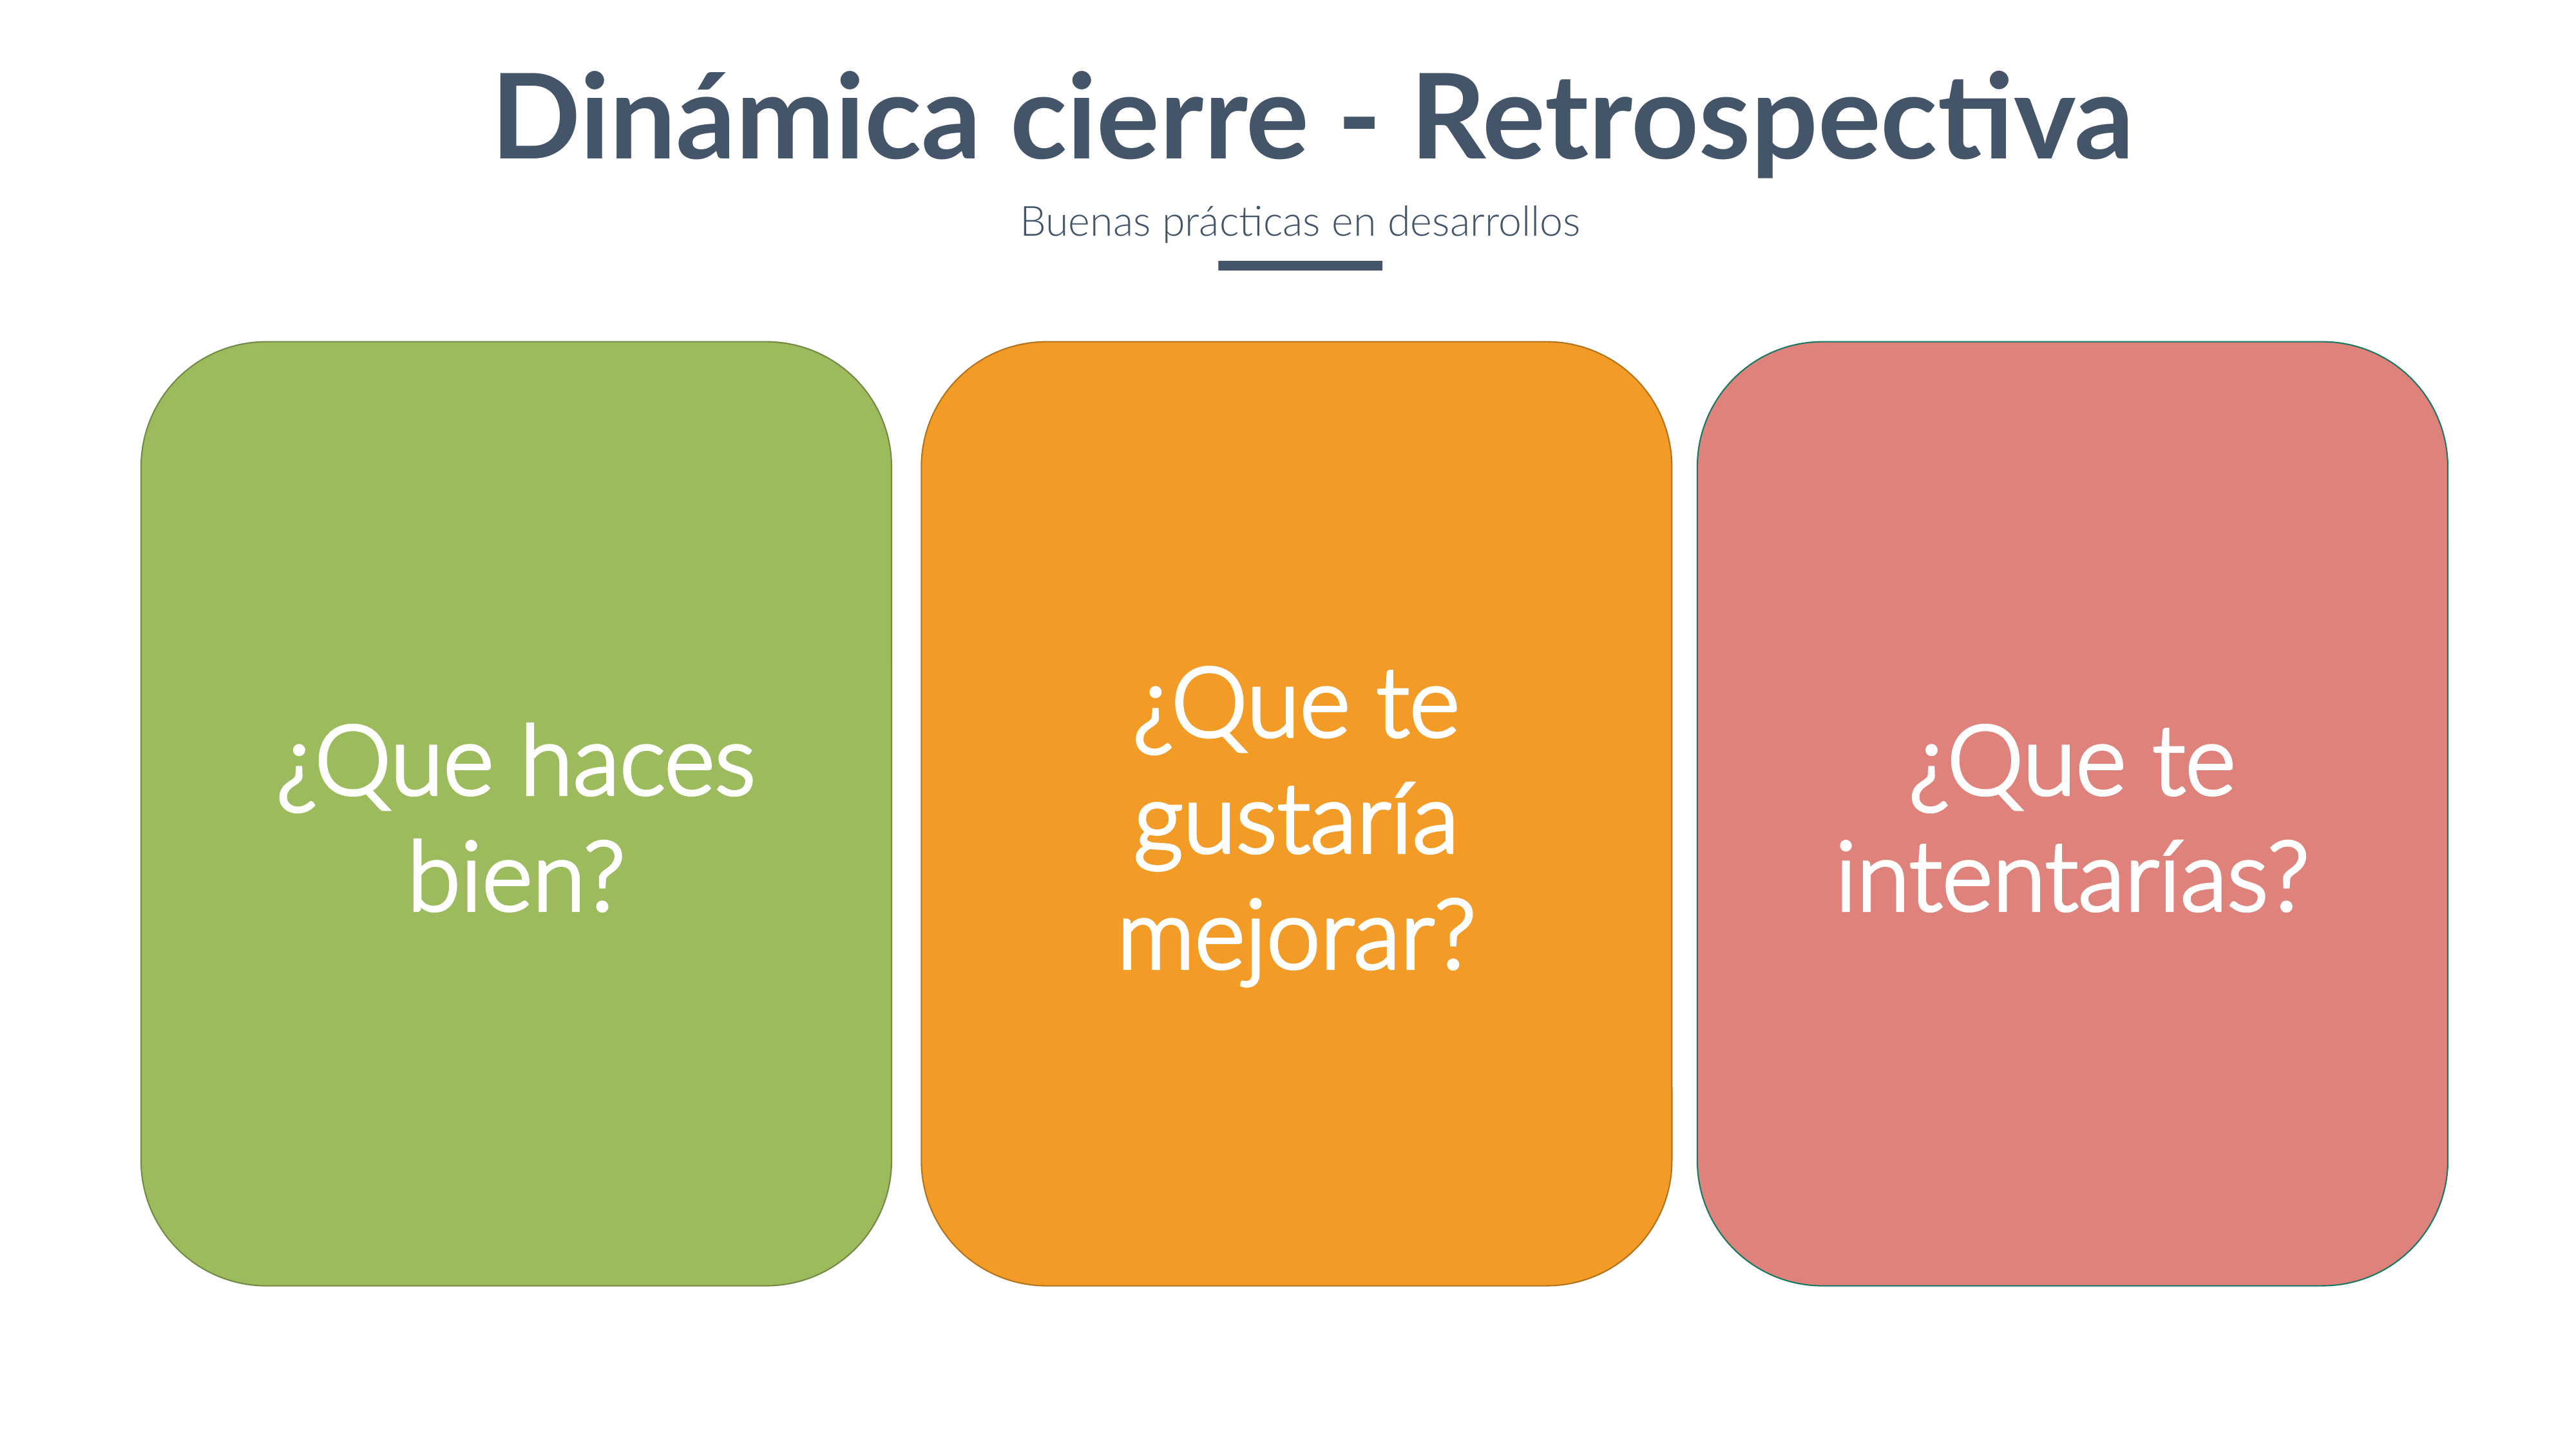

Dinámica cierre - Retrospectiva
Buenas prácticas en desarrollos

¿Que haces bien?
¿Que te gustaría mejorar?
¿Que te intentarías?